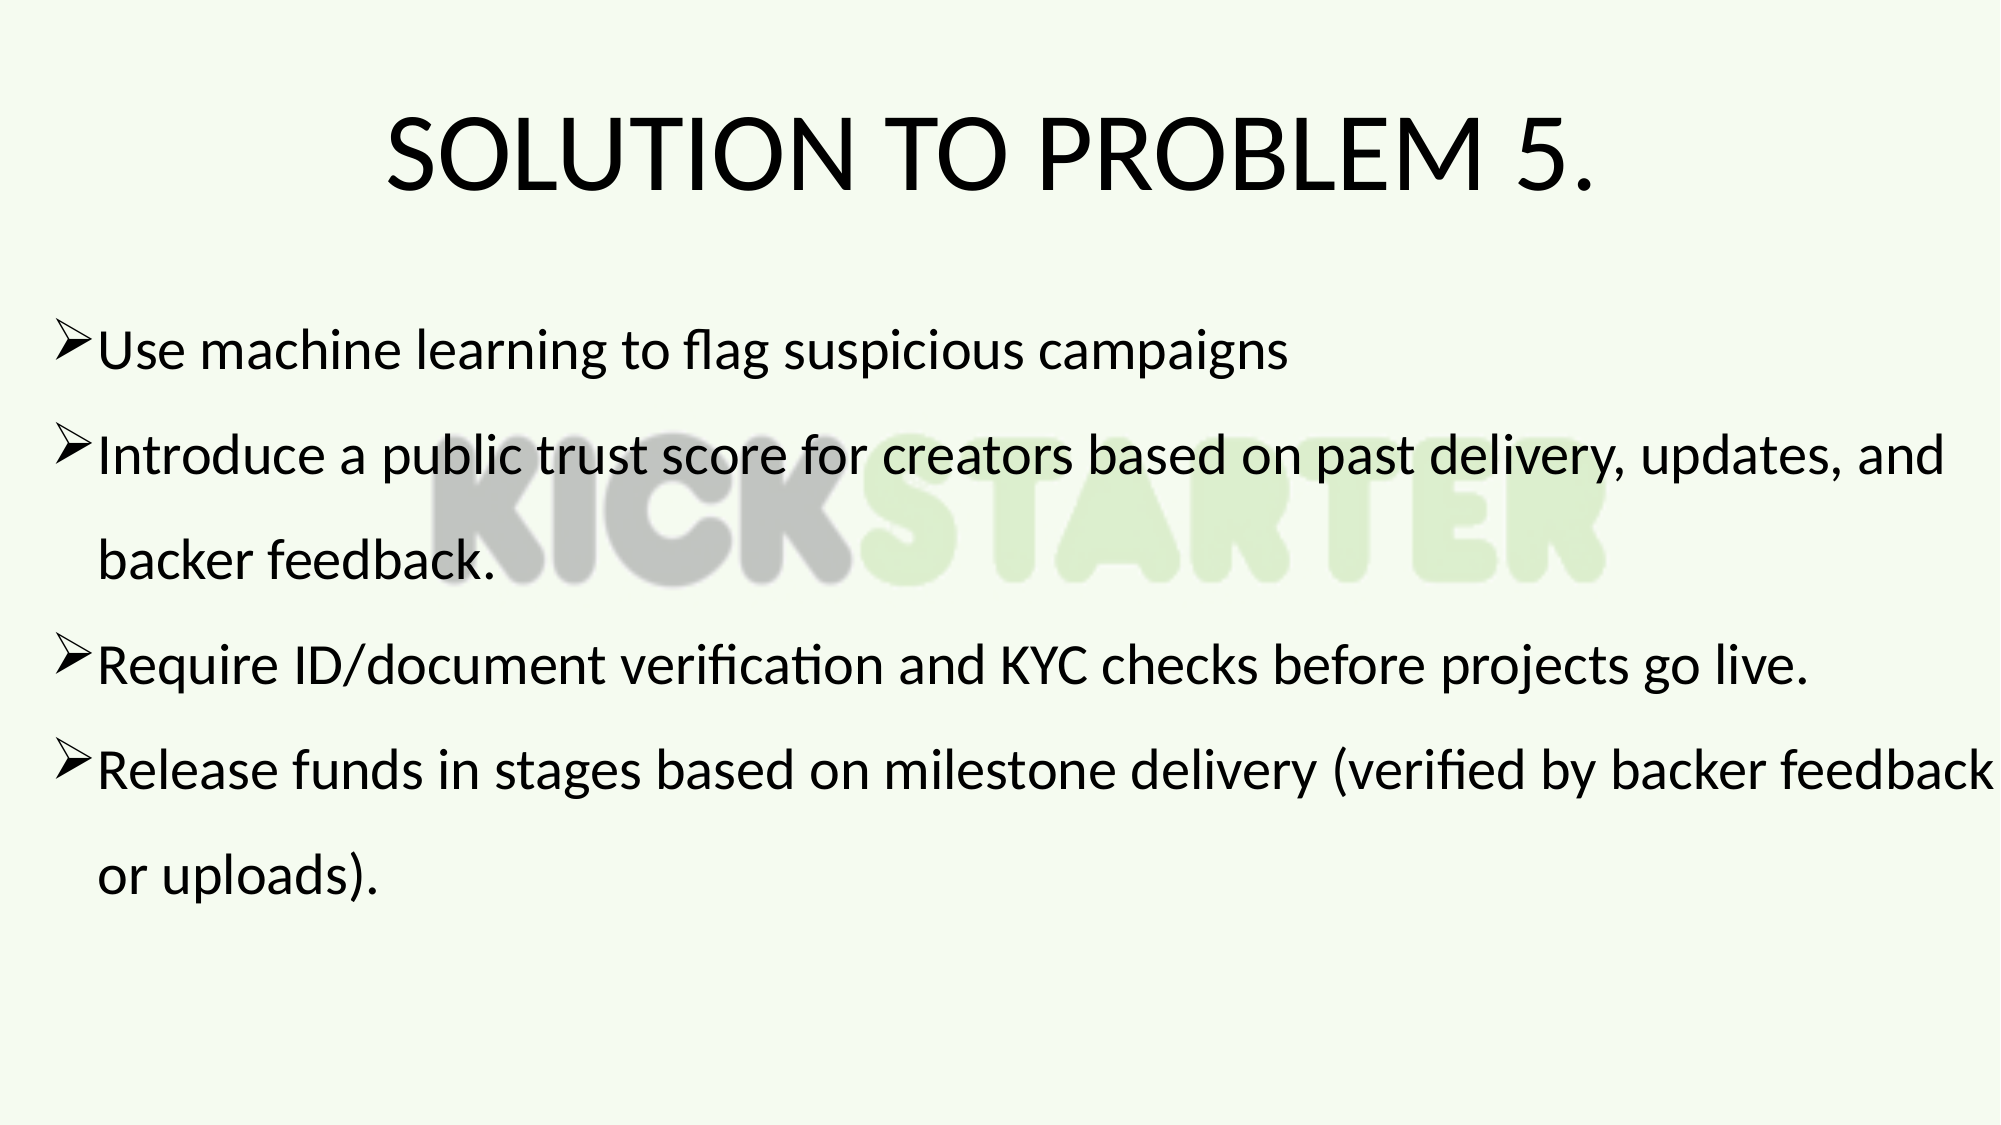

SOLUTION TO PROBLEM 5.
Use machine learning to flag suspicious campaigns
Introduce a public trust score for creators based on past delivery, updates, and backer feedback.
Require ID/document verification and KYC checks before projects go live.
Release funds in stages based on milestone delivery (verified by backer feedback or uploads).